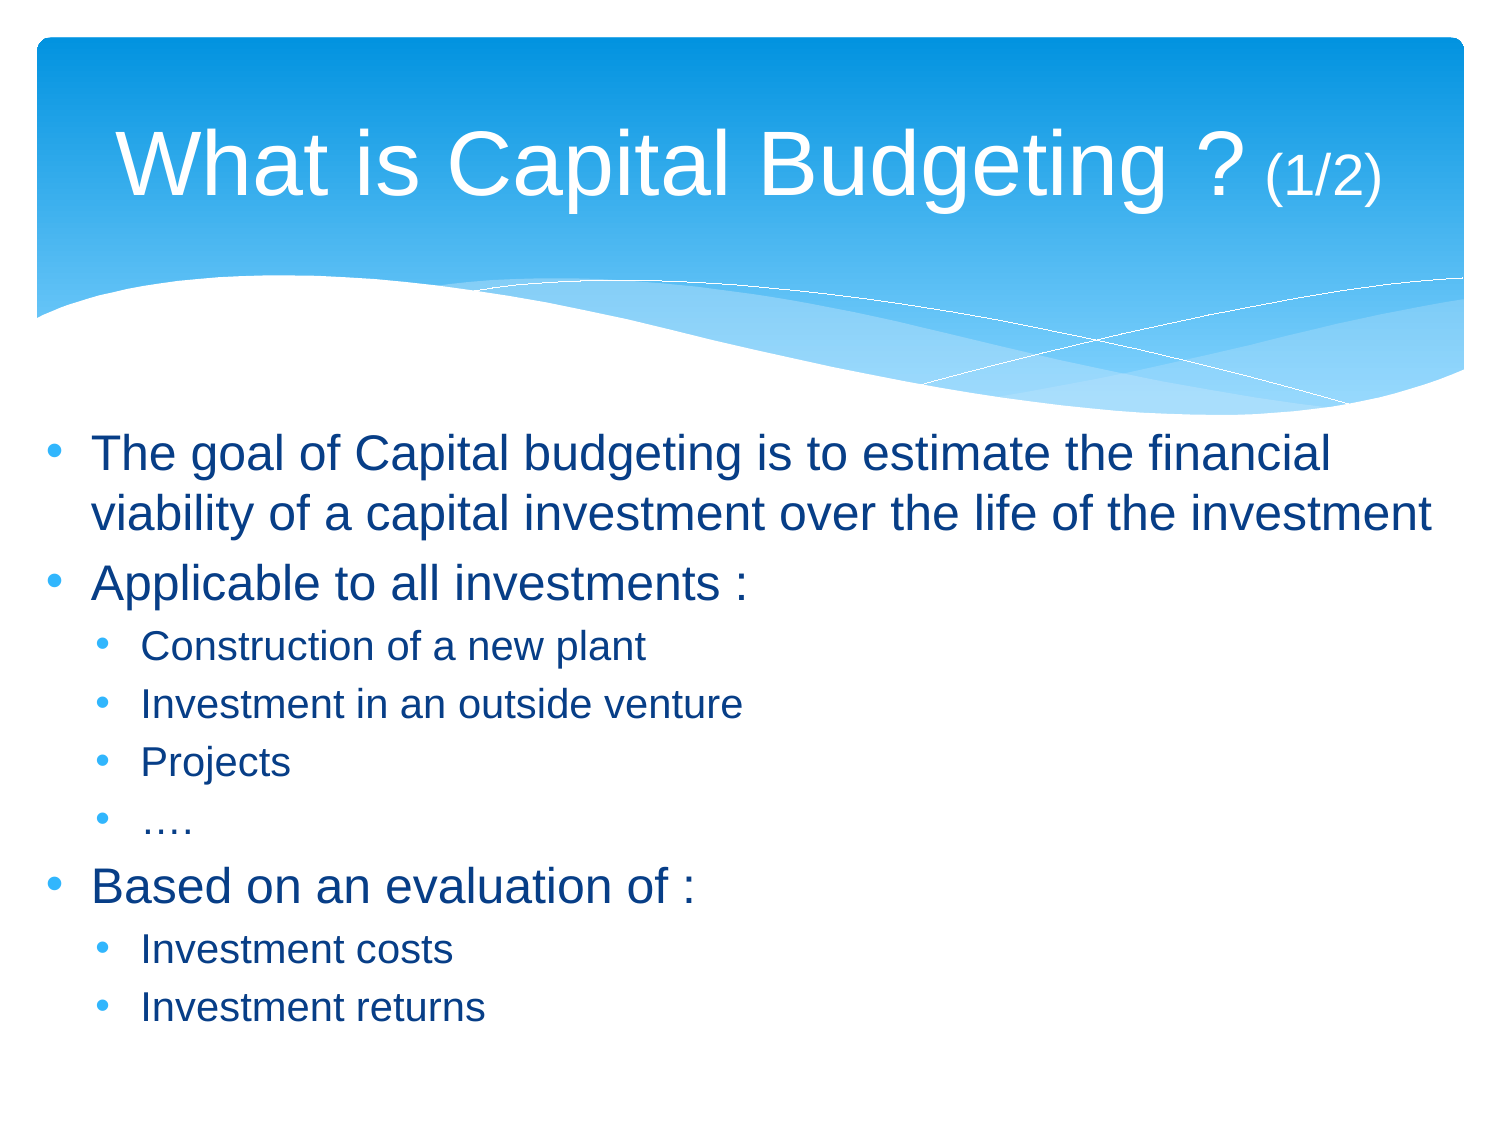

# What is Capital Budgeting ? (1/2)
The goal of Capital budgeting is to estimate the financial viability of a capital investment over the life of the investment
Applicable to all investments :
Construction of a new plant
Investment in an outside venture
Projects
….
Based on an evaluation of :
Investment costs
Investment returns